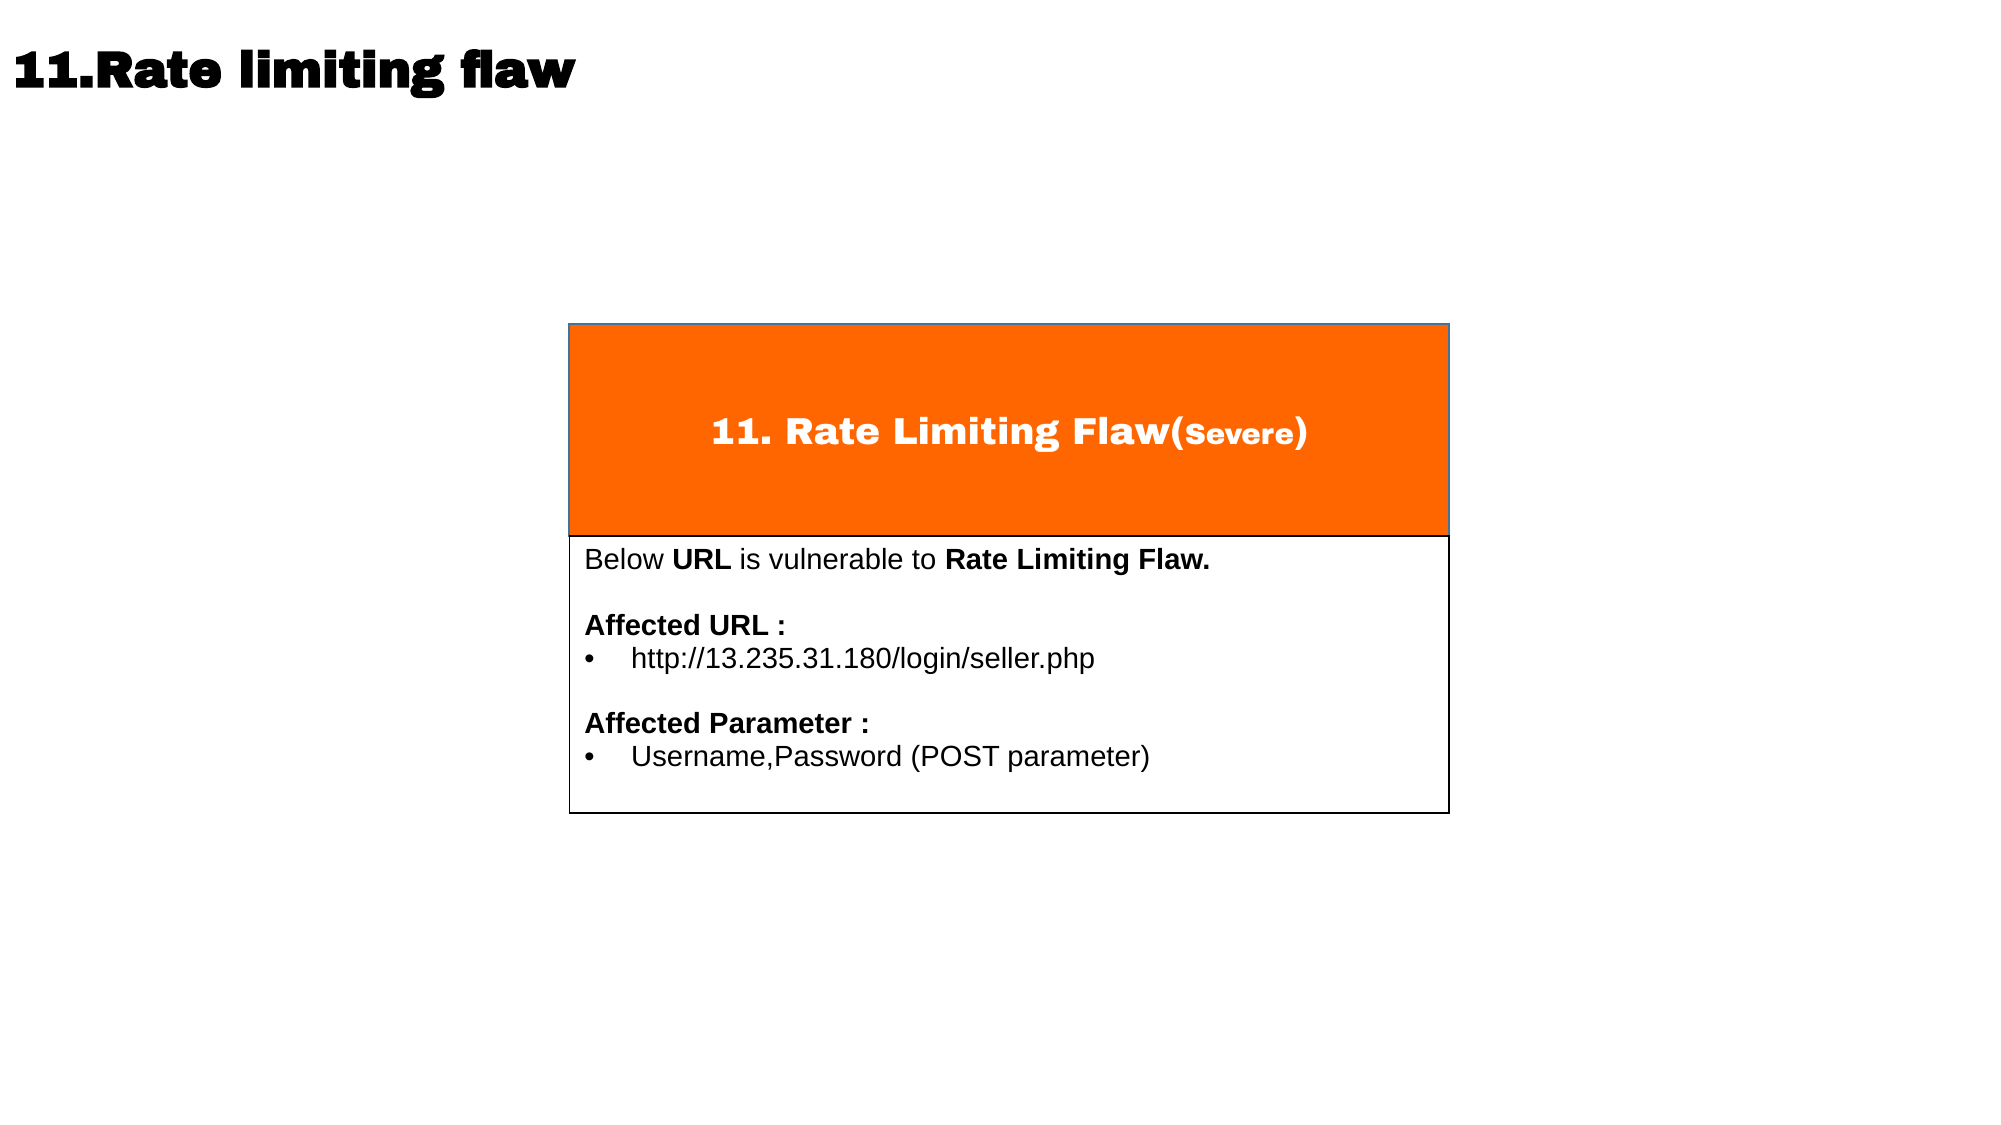

# 11.Rate limiting flaw
11. Rate Limiting Flaw(Severe)
|  |
| --- |
| Below URL is vulnerable to Rate Limiting Flaw. Affected URL : http://13.235.31.180/login/seller.php Affected Parameter : Username,Password (POST parameter) |
| --- |